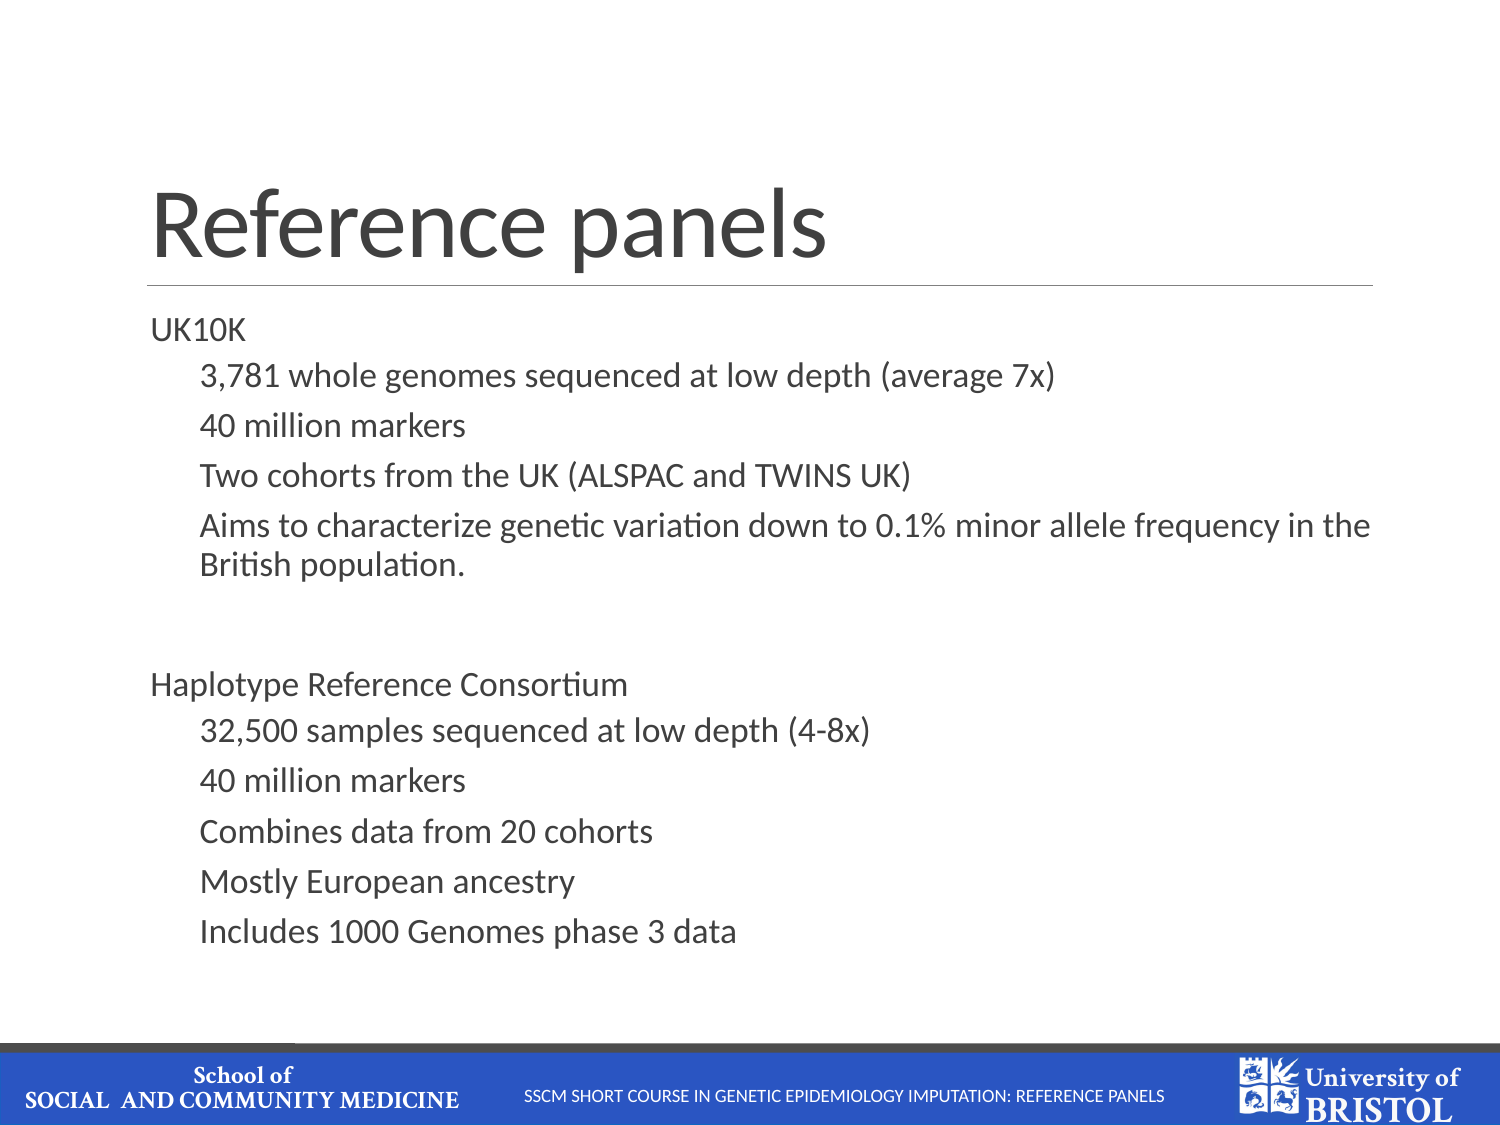

# Reference panels
UK10K
3,781 whole genomes sequenced at low depth (average 7x)
40 million markers
Two cohorts from the UK (ALSPAC and TWINS UK)
Aims to characterize genetic variation down to 0.1% minor allele frequency in the British population.

Haplotype Reference Consortium
32,500 samples sequenced at low depth (4-8x)
40 million markers
Combines data from 20 cohorts
Mostly European ancestry
Includes 1000 Genomes phase 3 data

SSCM Short Course in Genetic Epidemiology Imputation: Reference Panels